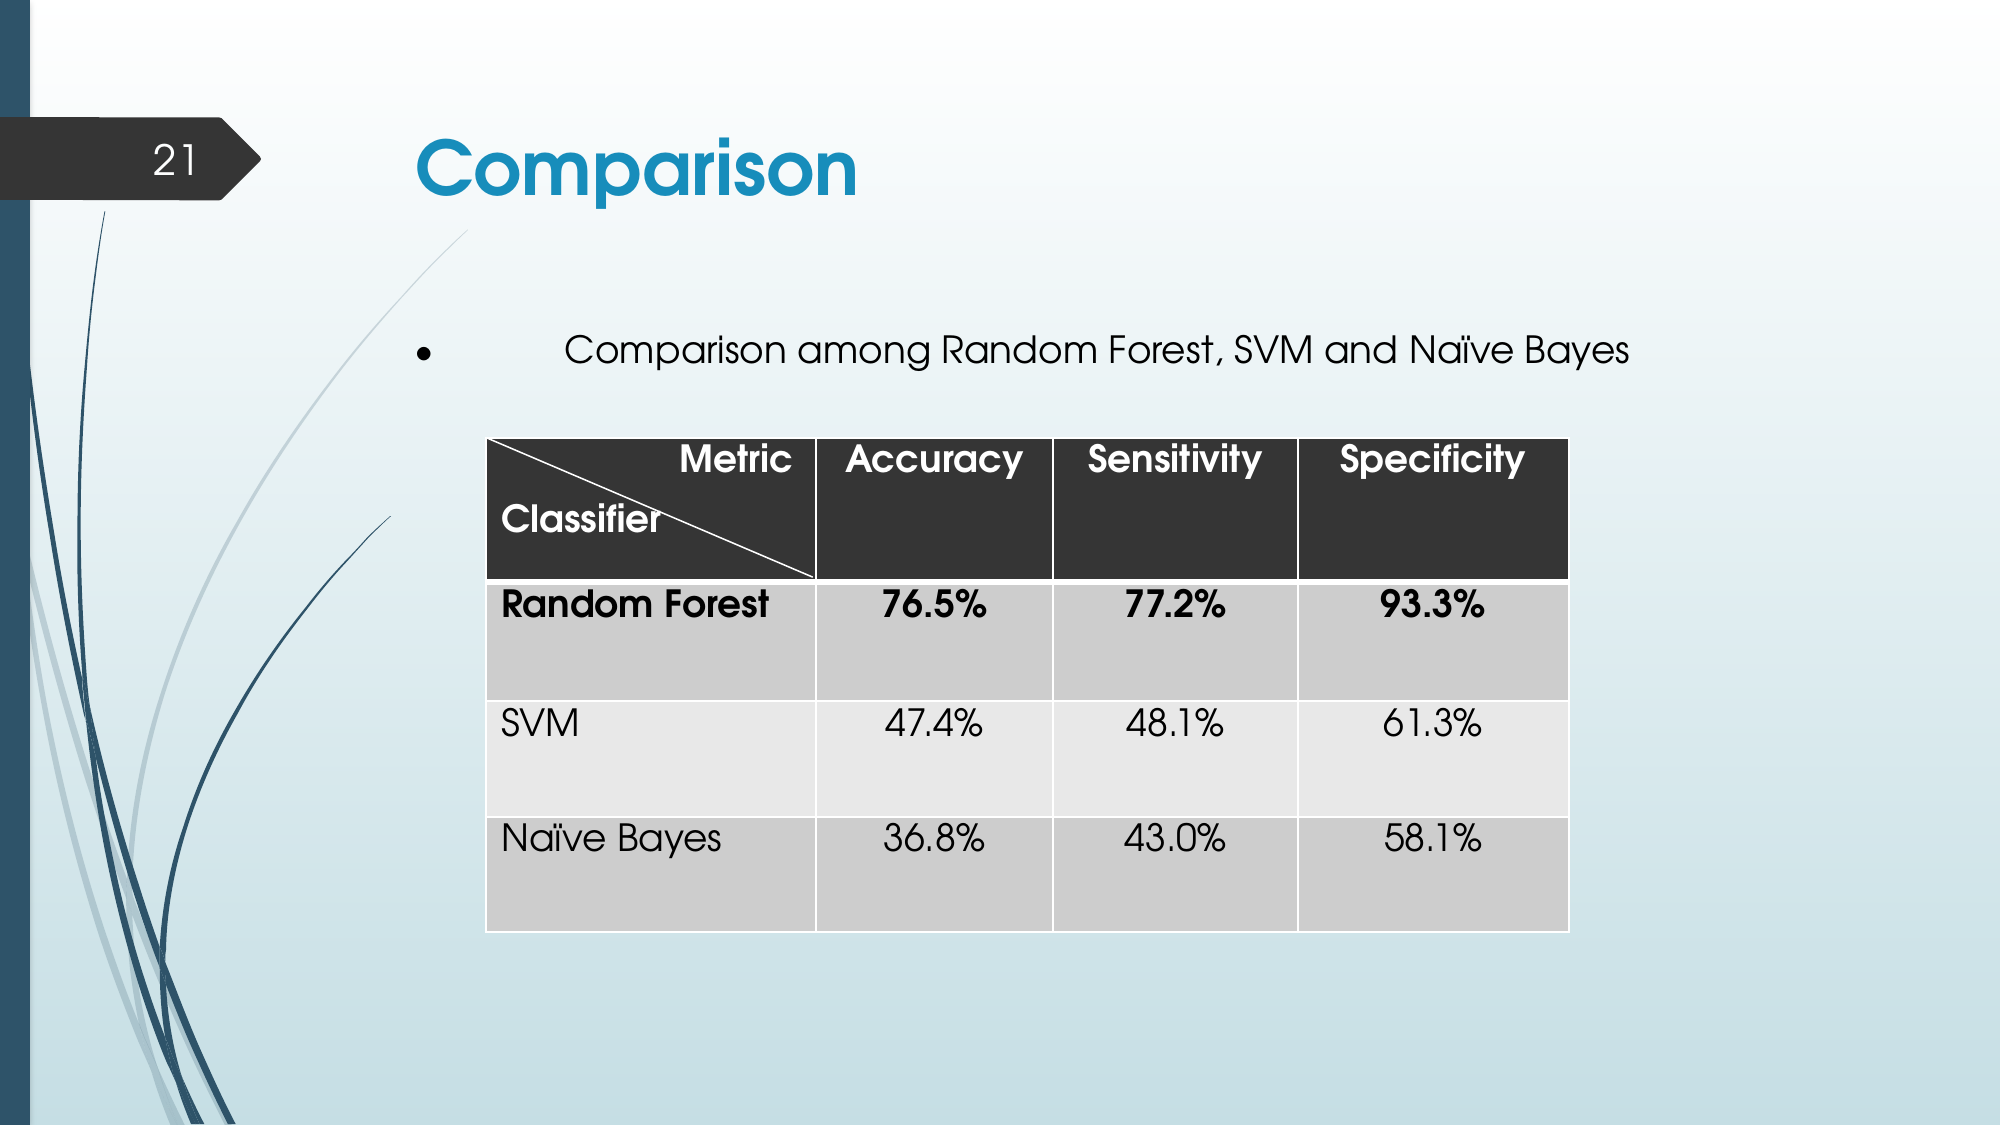

# Comparison
21
•	Comparison among Random Forest, SVM and Naïve Bayes
| Metric Classifier | Accuracy | Sensitivity | Specificity |
| --- | --- | --- | --- |
| Random Forest | 76.5% | 77.2% | 93.3% |
| SVM | 47.4% | 48.1% | 61.3% |
| Naïve Bayes | 36.8% | 43.0% | 58.1% |